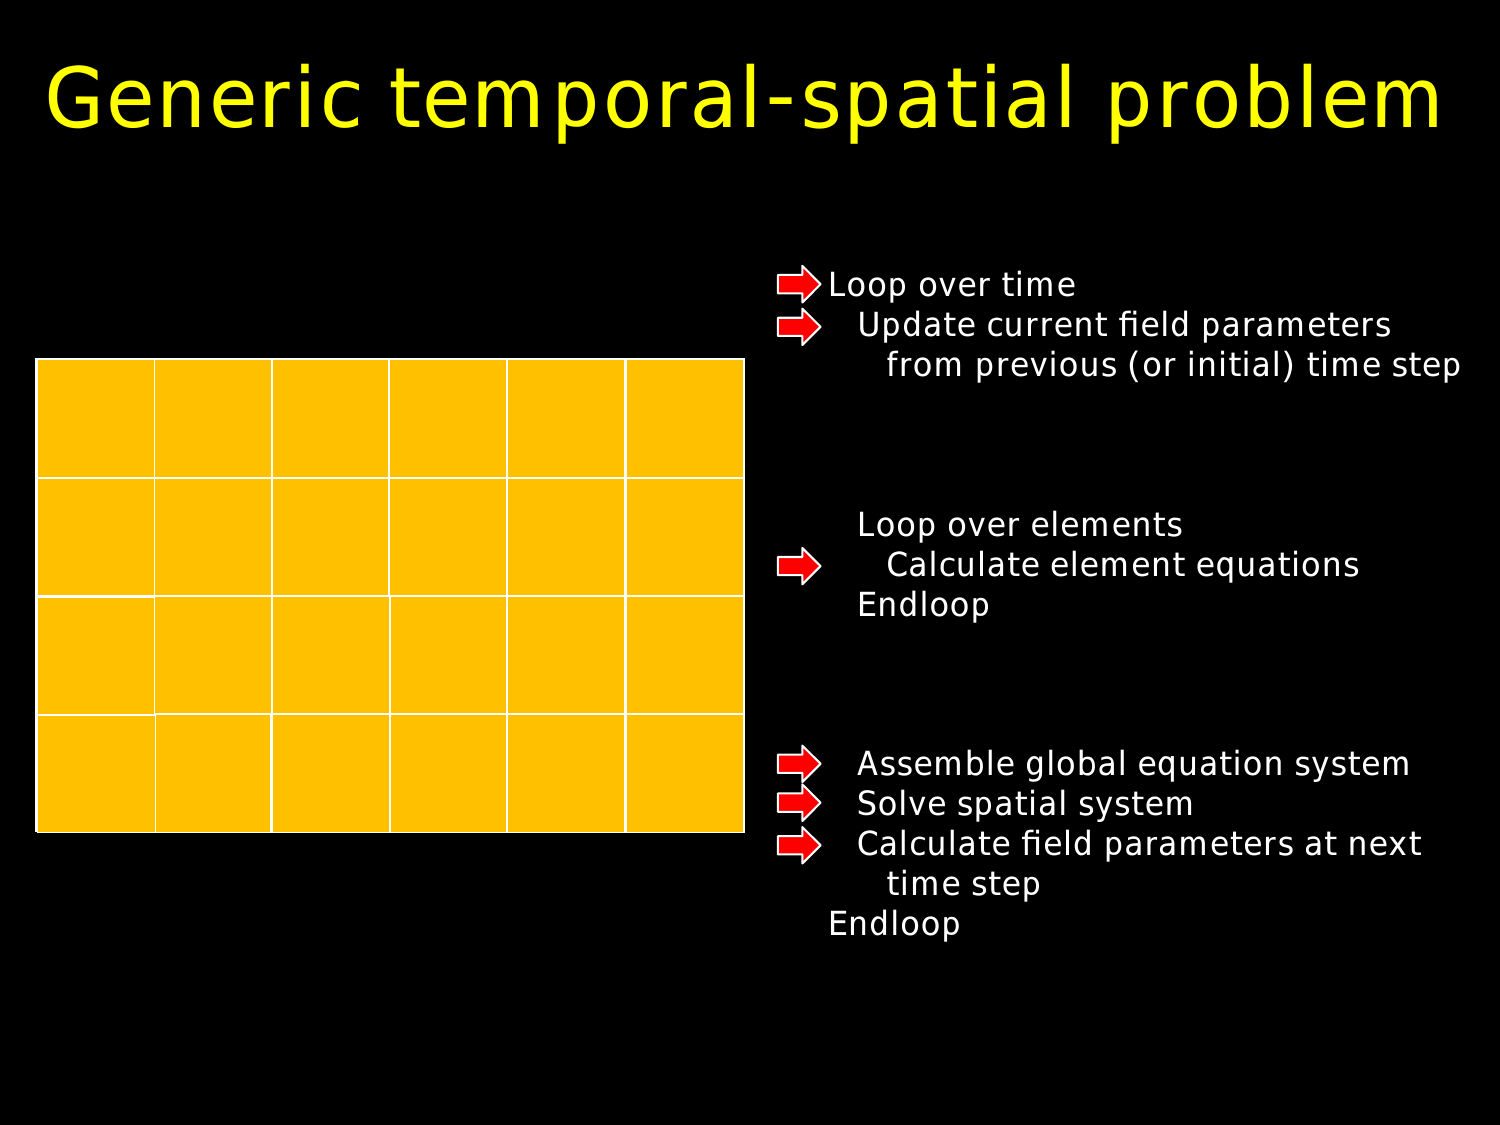

# Generic temporal-spatial problem
Loop over time
   Update current field parameters
      from previous (or initial) time step

   Loop over elements
      Calculate element equations
   Endloop

   Assemble global equation system
   Solve spatial system
   Calculate field parameters at next
      time step
Endloop